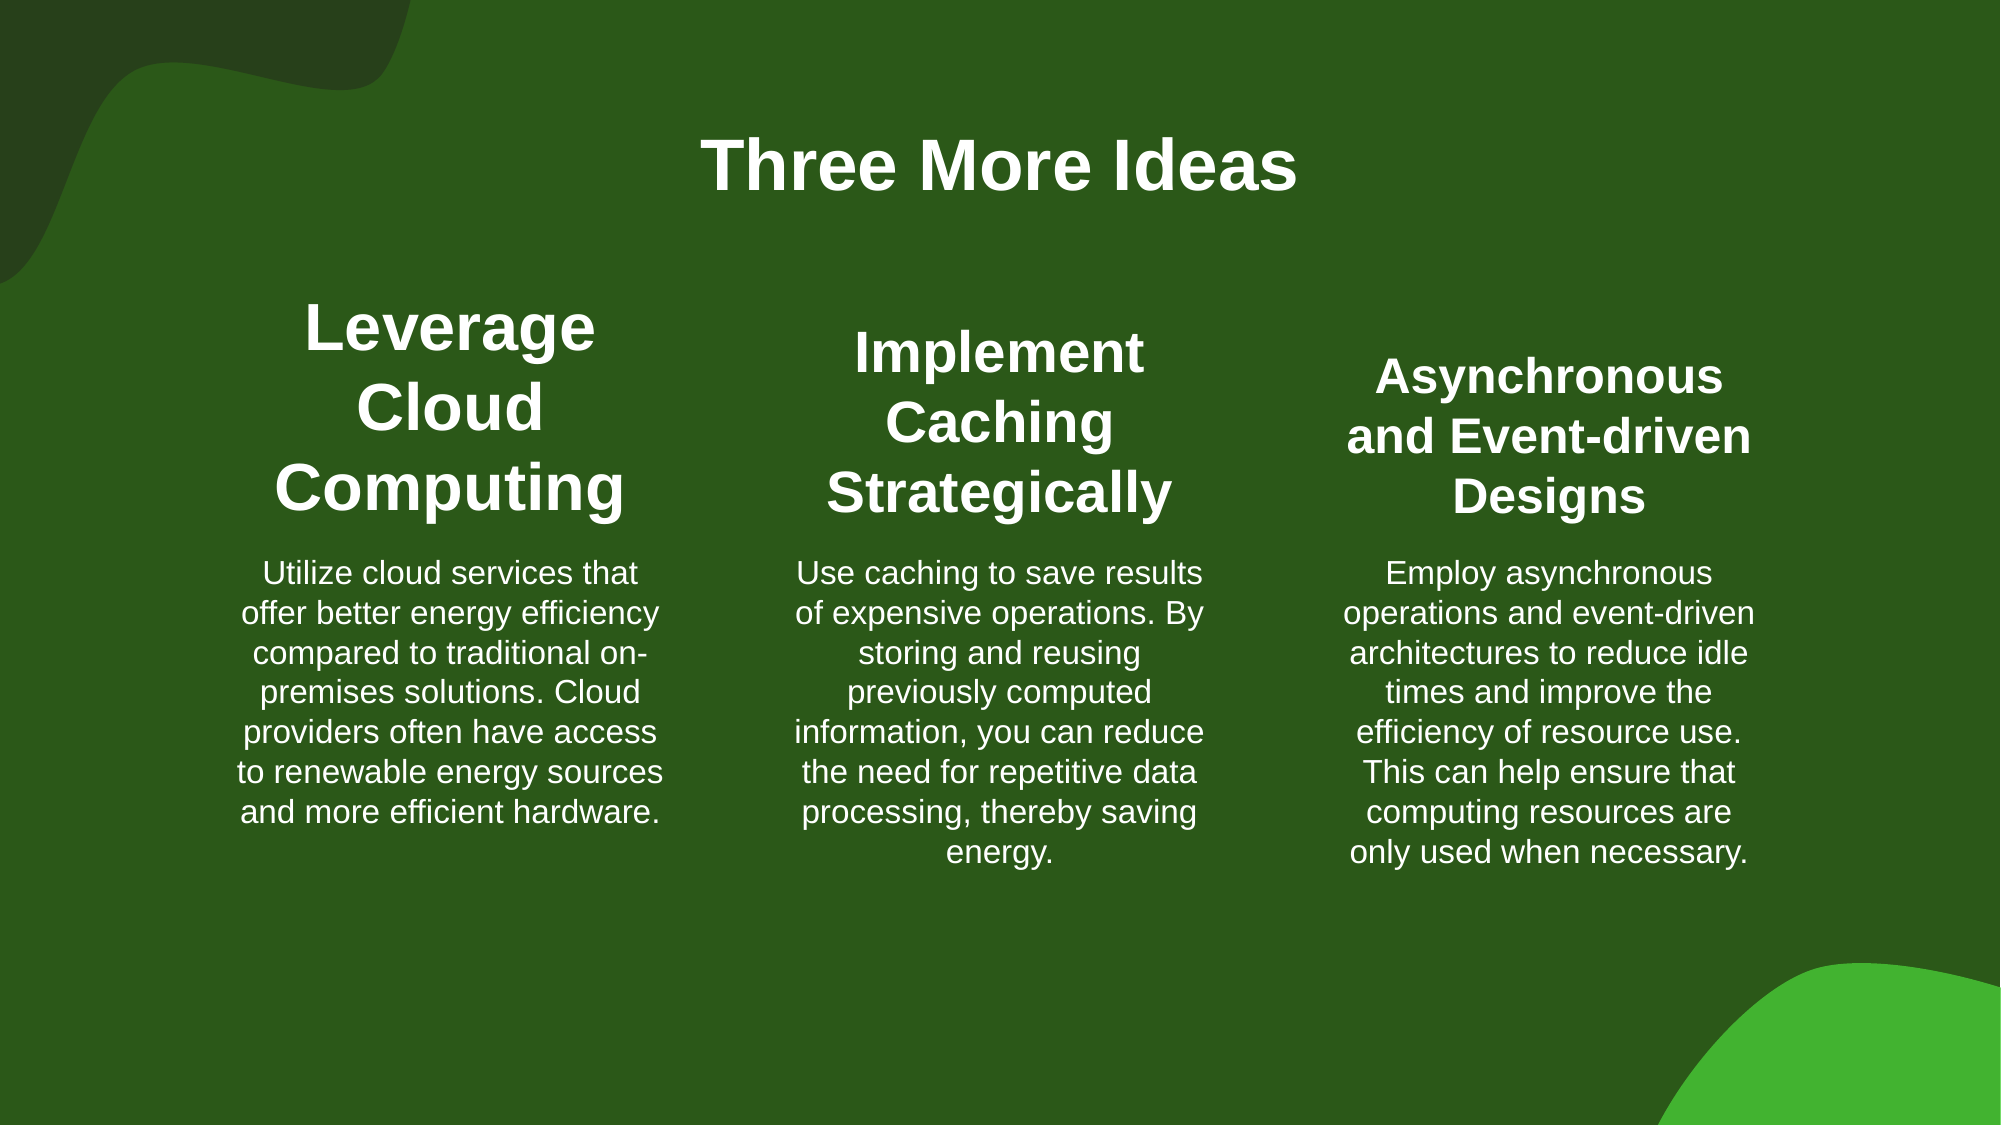

# Three More Ideas
Leverage Cloud Computing
Implement Caching Strategically
Asynchronous and Event-driven Designs
Utilize cloud services that offer better energy efficiency compared to traditional on-premises solutions. Cloud providers often have access to renewable energy sources and more efficient hardware.
Use caching to save results of expensive operations. By storing and reusing previously computed information, you can reduce the need for repetitive data processing, thereby saving energy.
Employ asynchronous operations and event-driven architectures to reduce idle times and improve the efficiency of resource use. This can help ensure that computing resources are only used when necessary.